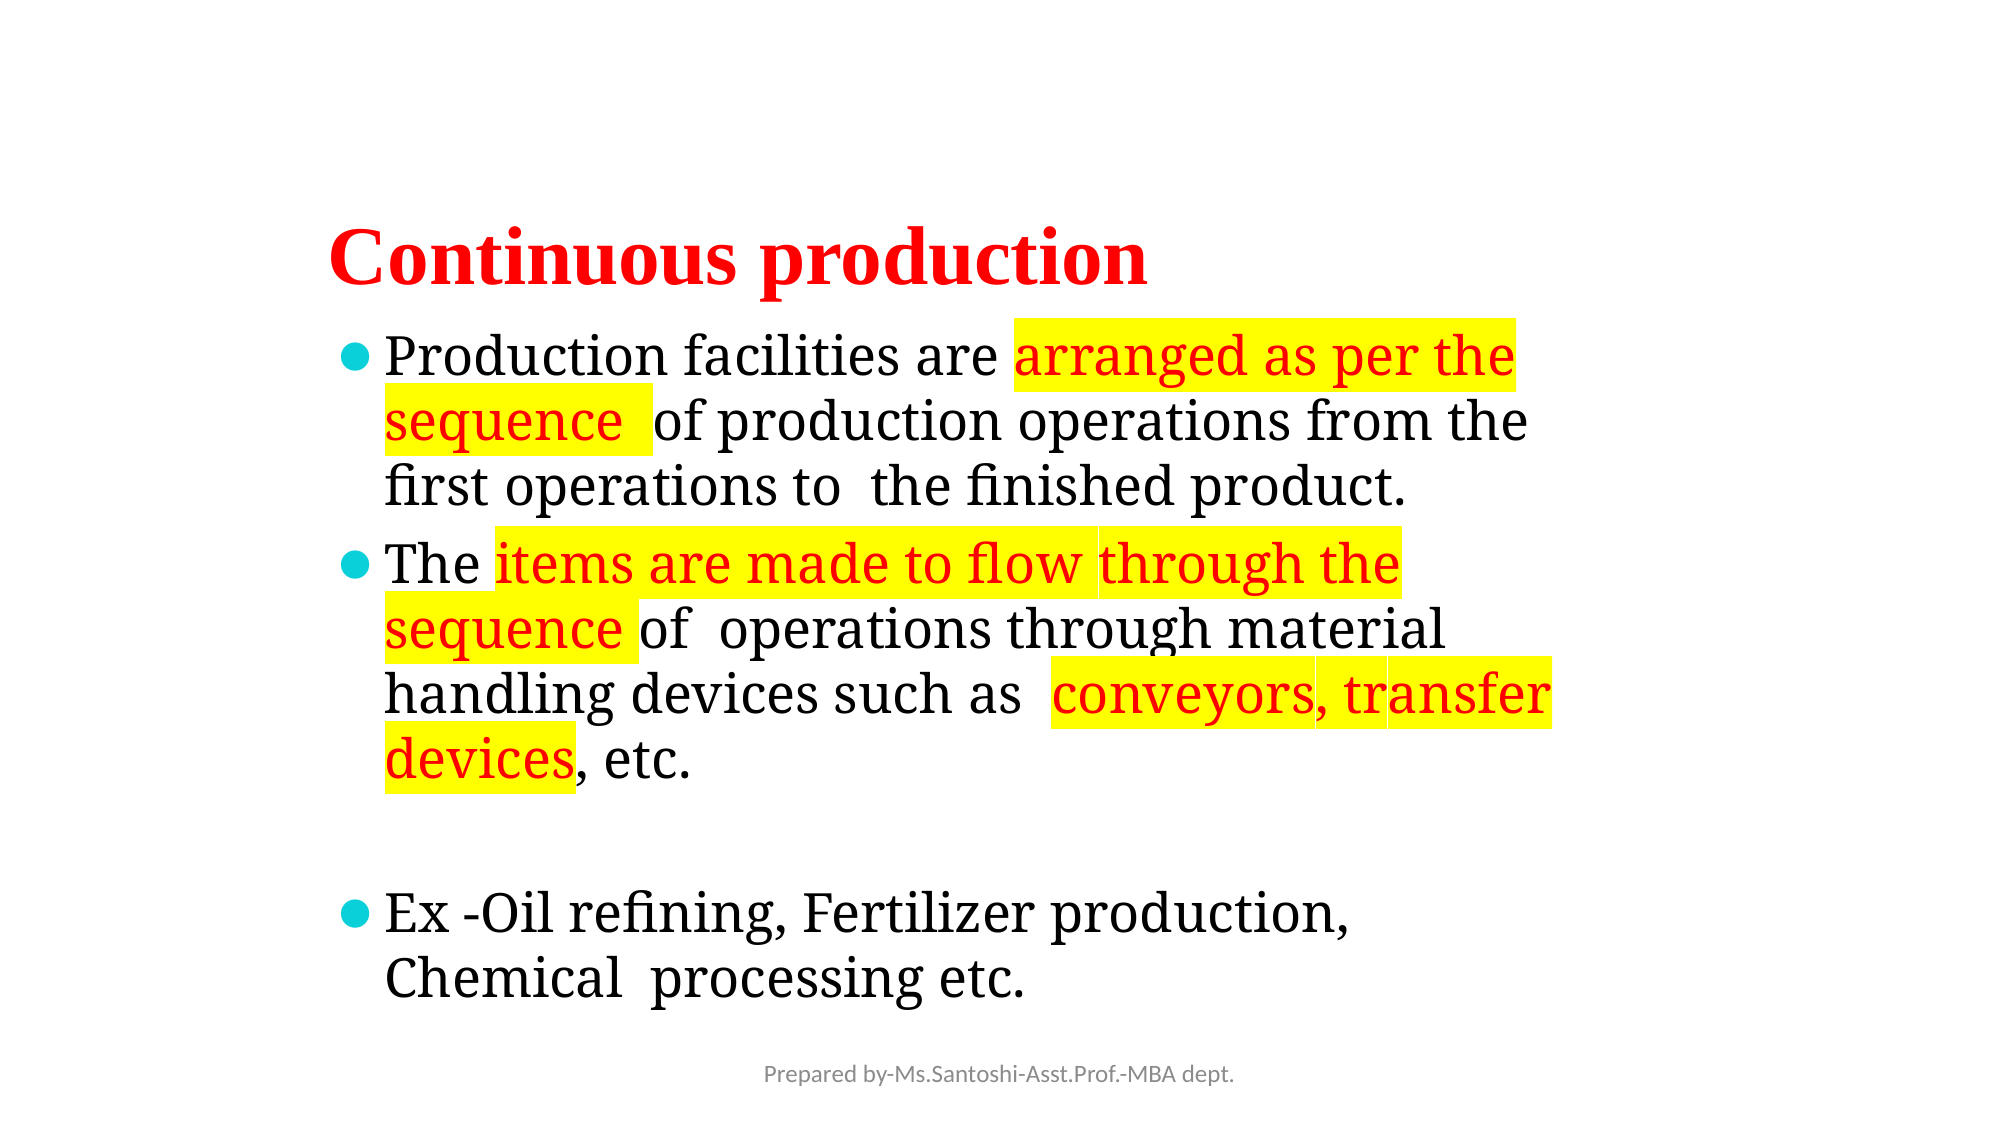

# Continuous production
Production facilities are arranged as per the sequence  of production operations from the first operations to  the finished product.
The items are made to flow through the sequence of  operations through material handling devices such as  conveyors, transfer devices, etc.

Ex -Oil refining, Fertilizer production, Chemical  processing etc.
Prepared by-Ms.Santoshi-Asst.Prof.-MBA dept.